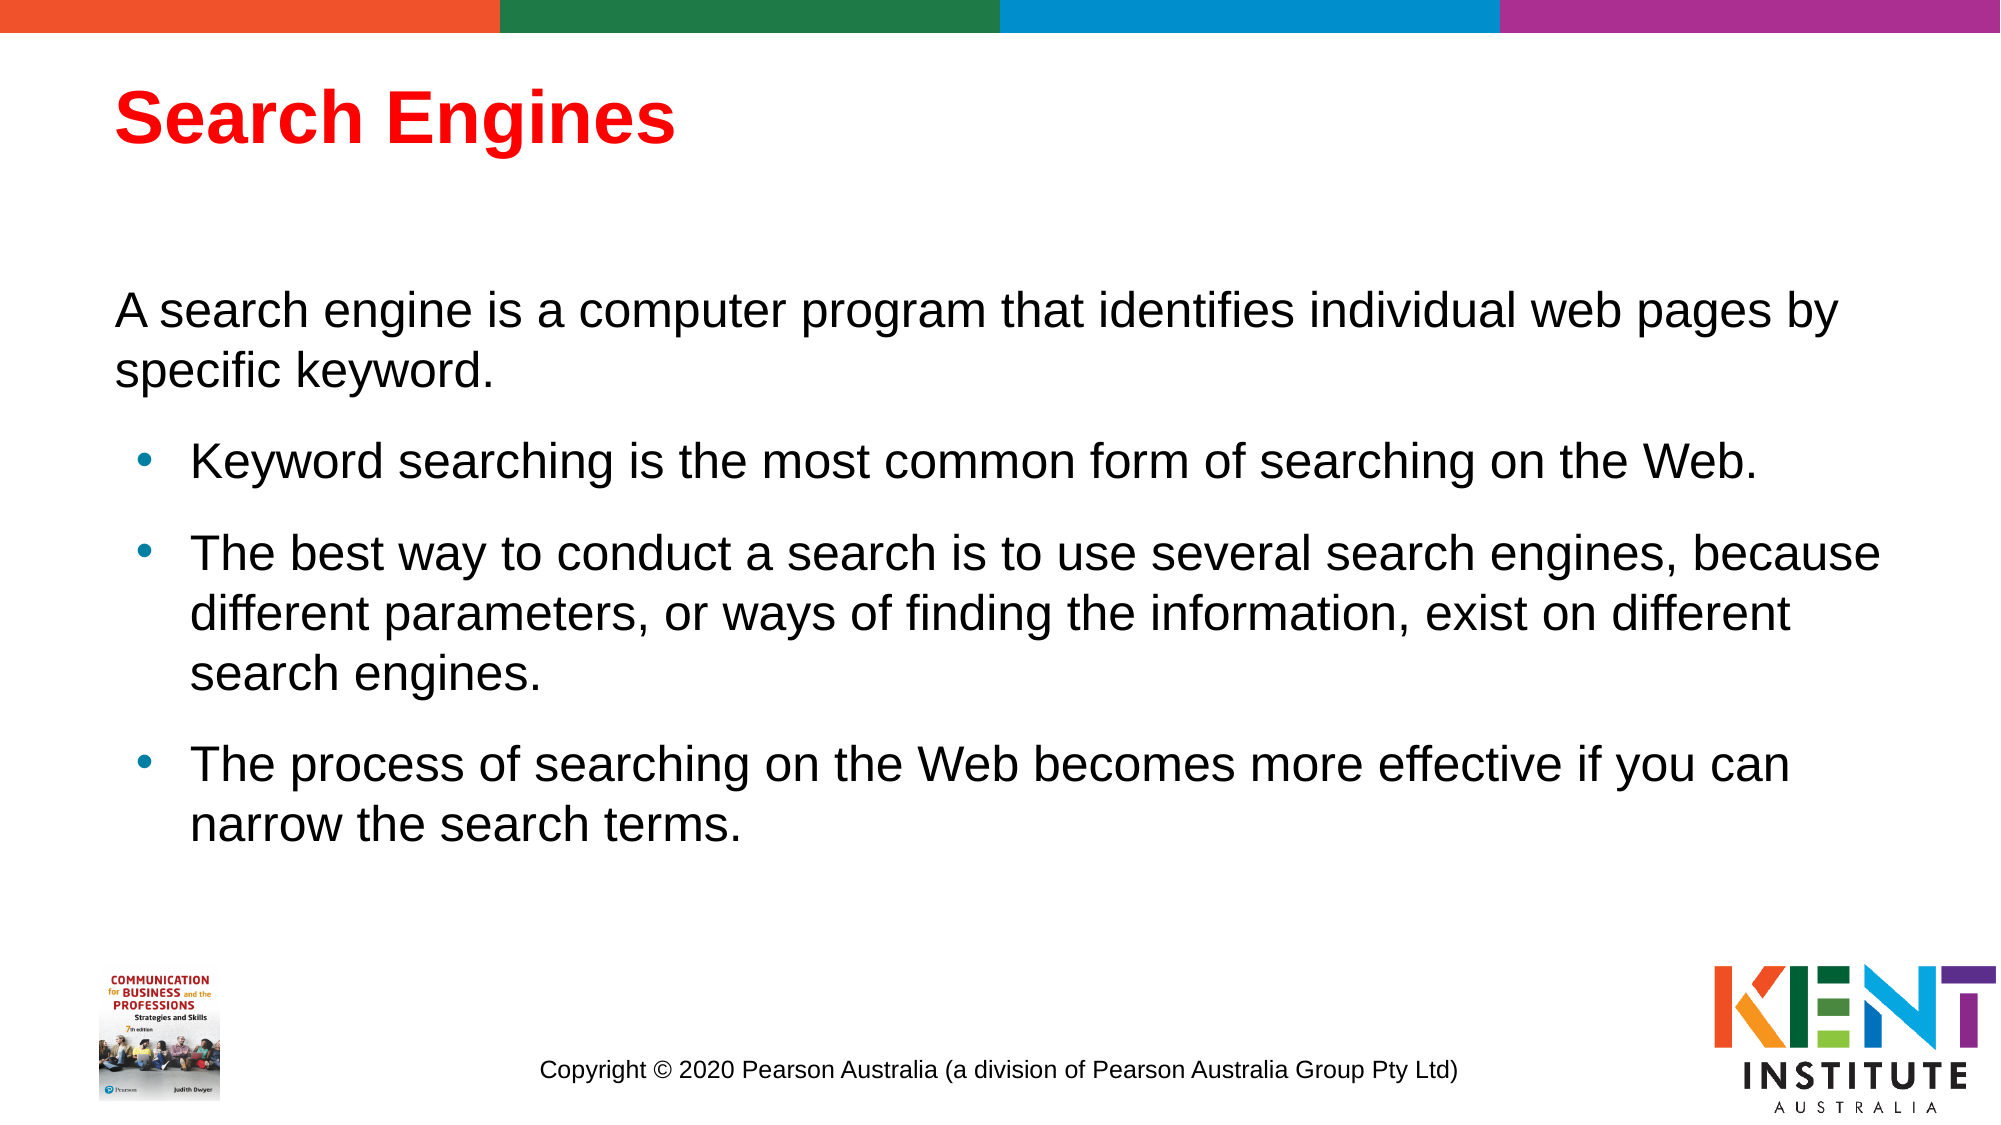

# Search Engines
A search engine is a computer program that identifies individual web pages by specific keyword.
Keyword searching is the most common form of searching on the Web.
The best way to conduct a search is to use several search engines, because different parameters, or ways of finding the information, exist on different search engines.
The process of searching on the Web becomes more effective if you can narrow the search terms.